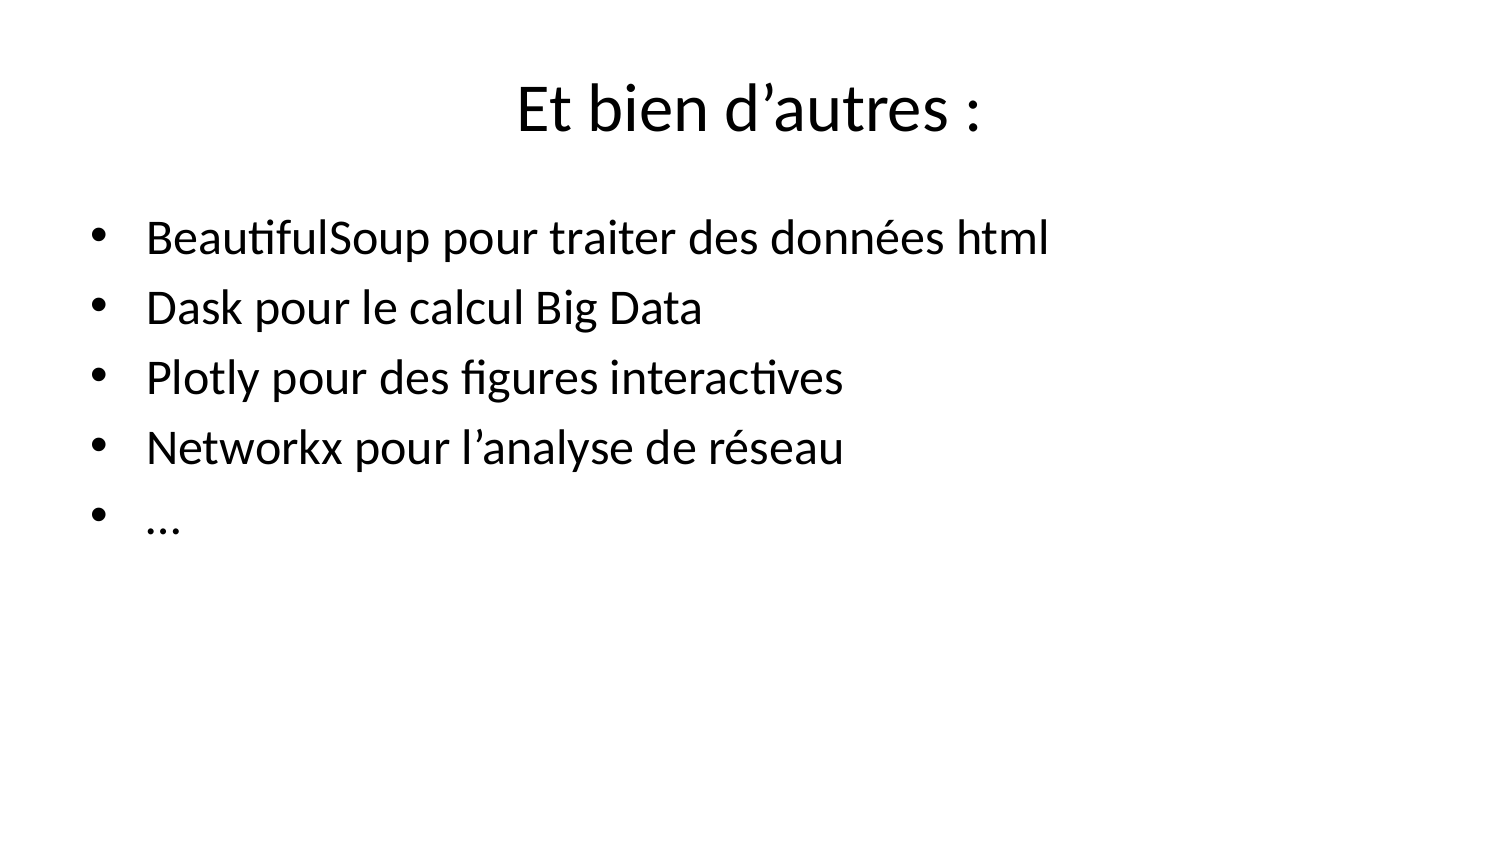

# Et bien d’autres :
BeautifulSoup pour traiter des données html
Dask pour le calcul Big Data
Plotly pour des figures interactives
Networkx pour l’analyse de réseau
…